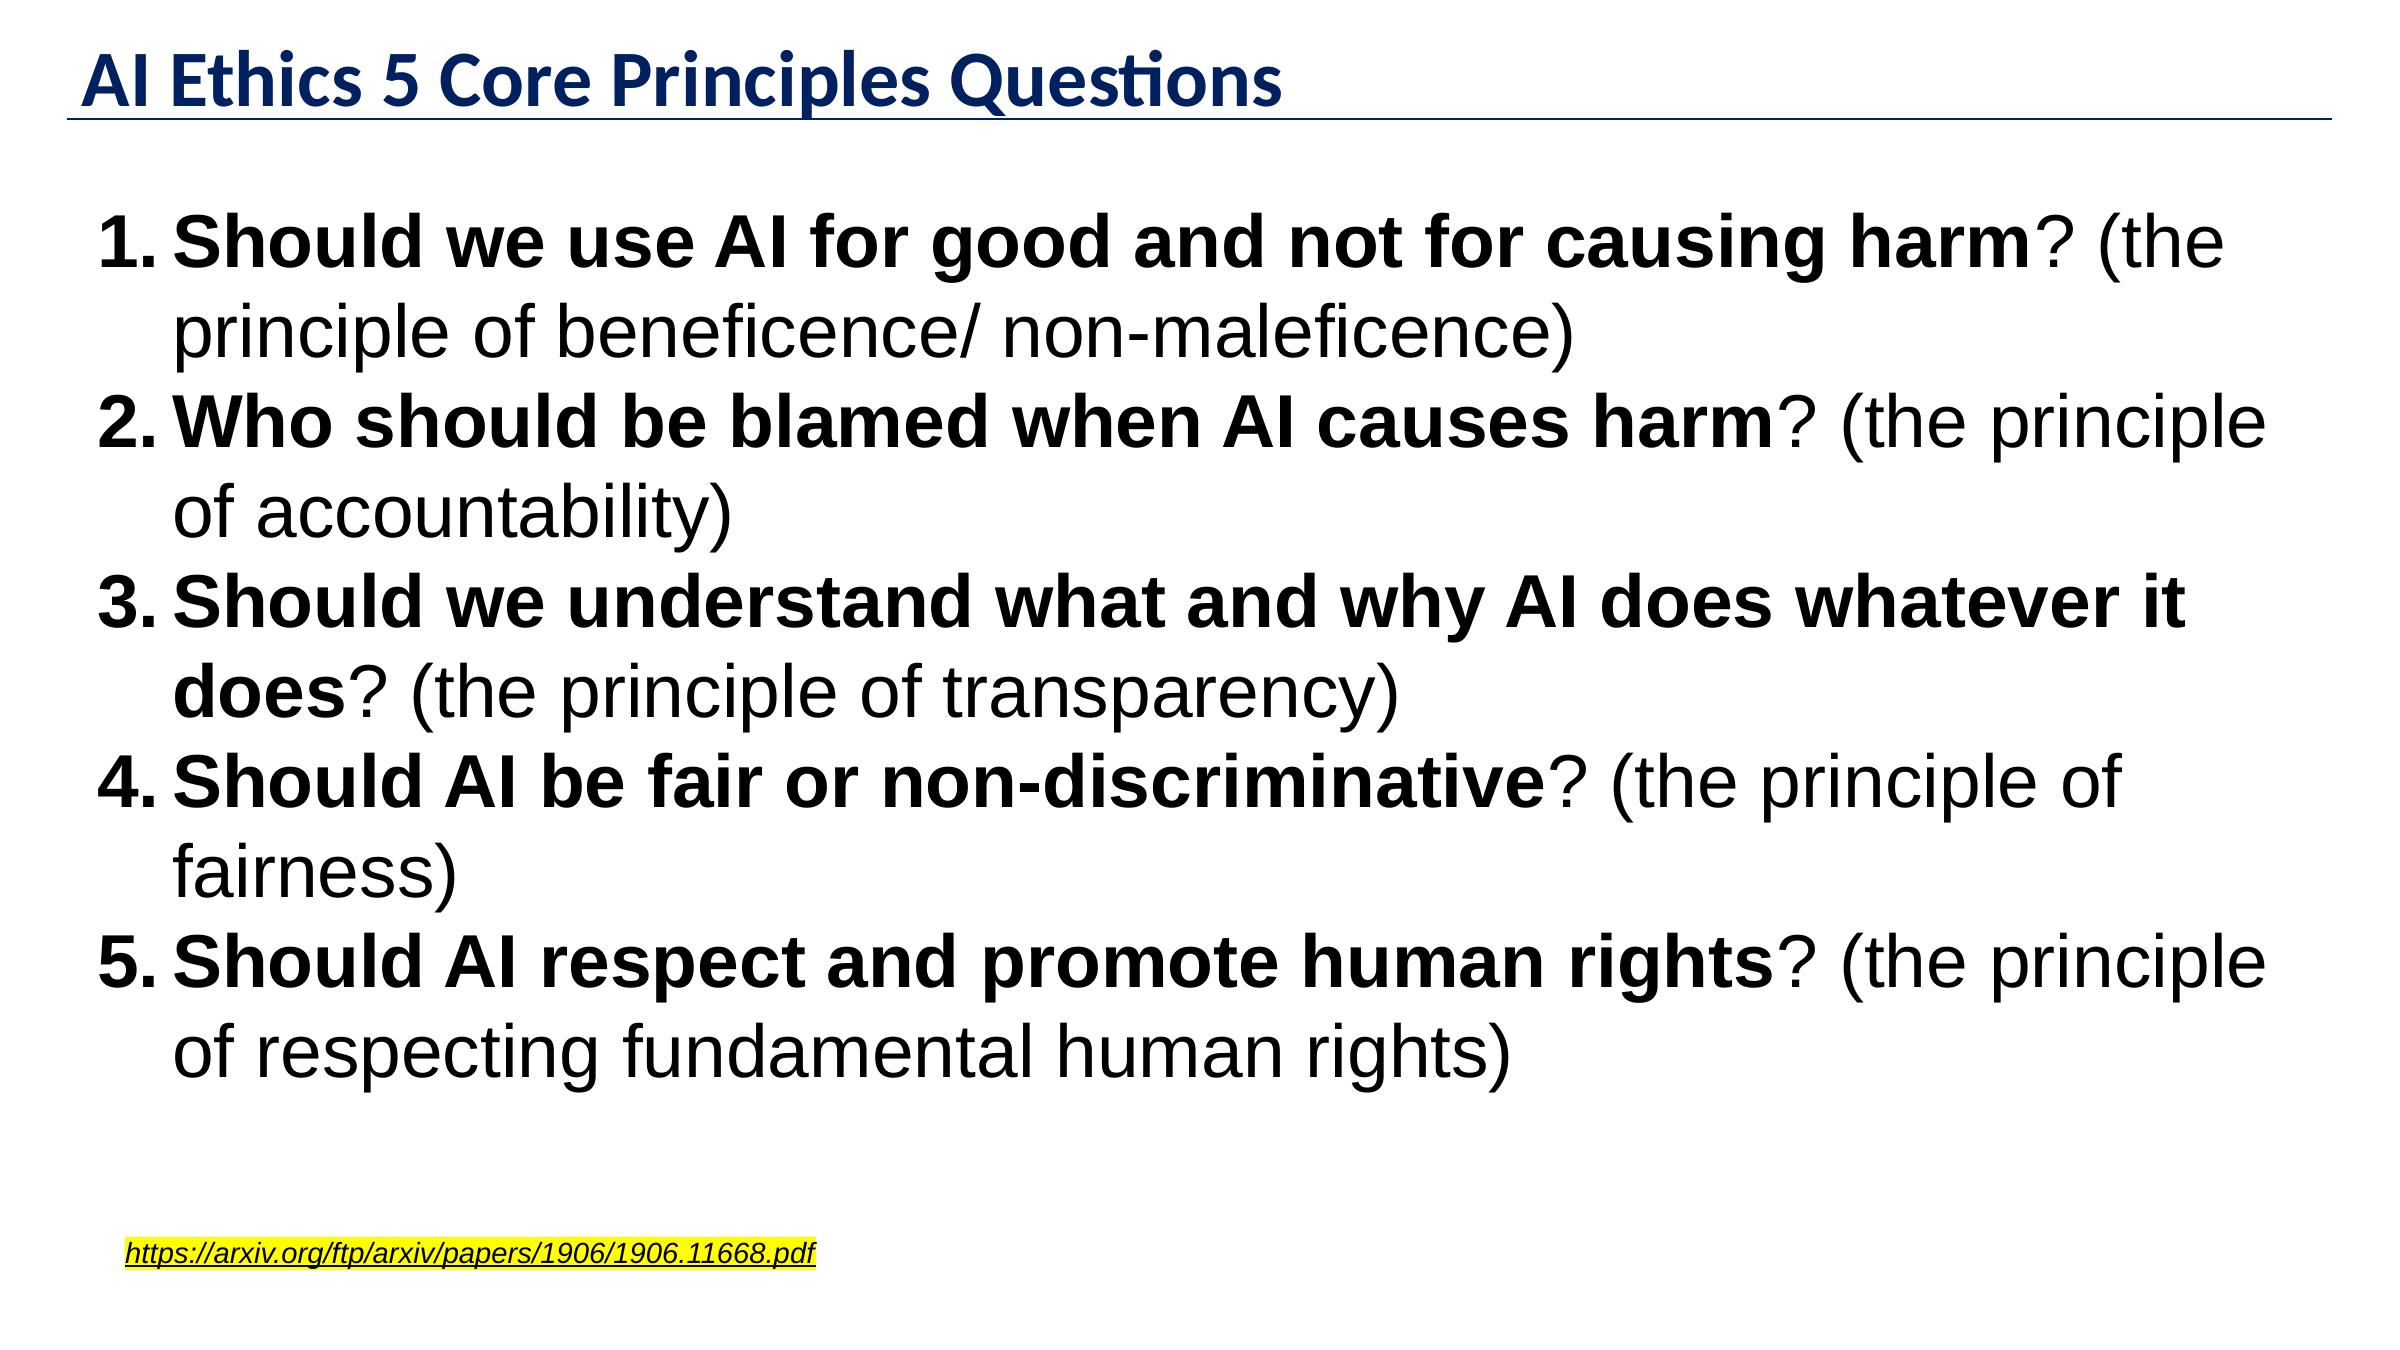

AI Ethics 5 Core Principles Questions
Should we use AI for good and not for causing harm? (the principle of beneficence/ non-maleficence)
Who should be blamed when AI causes harm? (the principle of accountability)
Should we understand what and why AI does whatever it does? (the principle of transparency)
Should AI be fair or non-discriminative? (the principle of fairness)
Should AI respect and promote human rights? (the principle of respecting fundamental human rights)
Deep Learning with Python
https://arxiv.org/ftp/arxiv/papers/1906/1906.11668.pdf